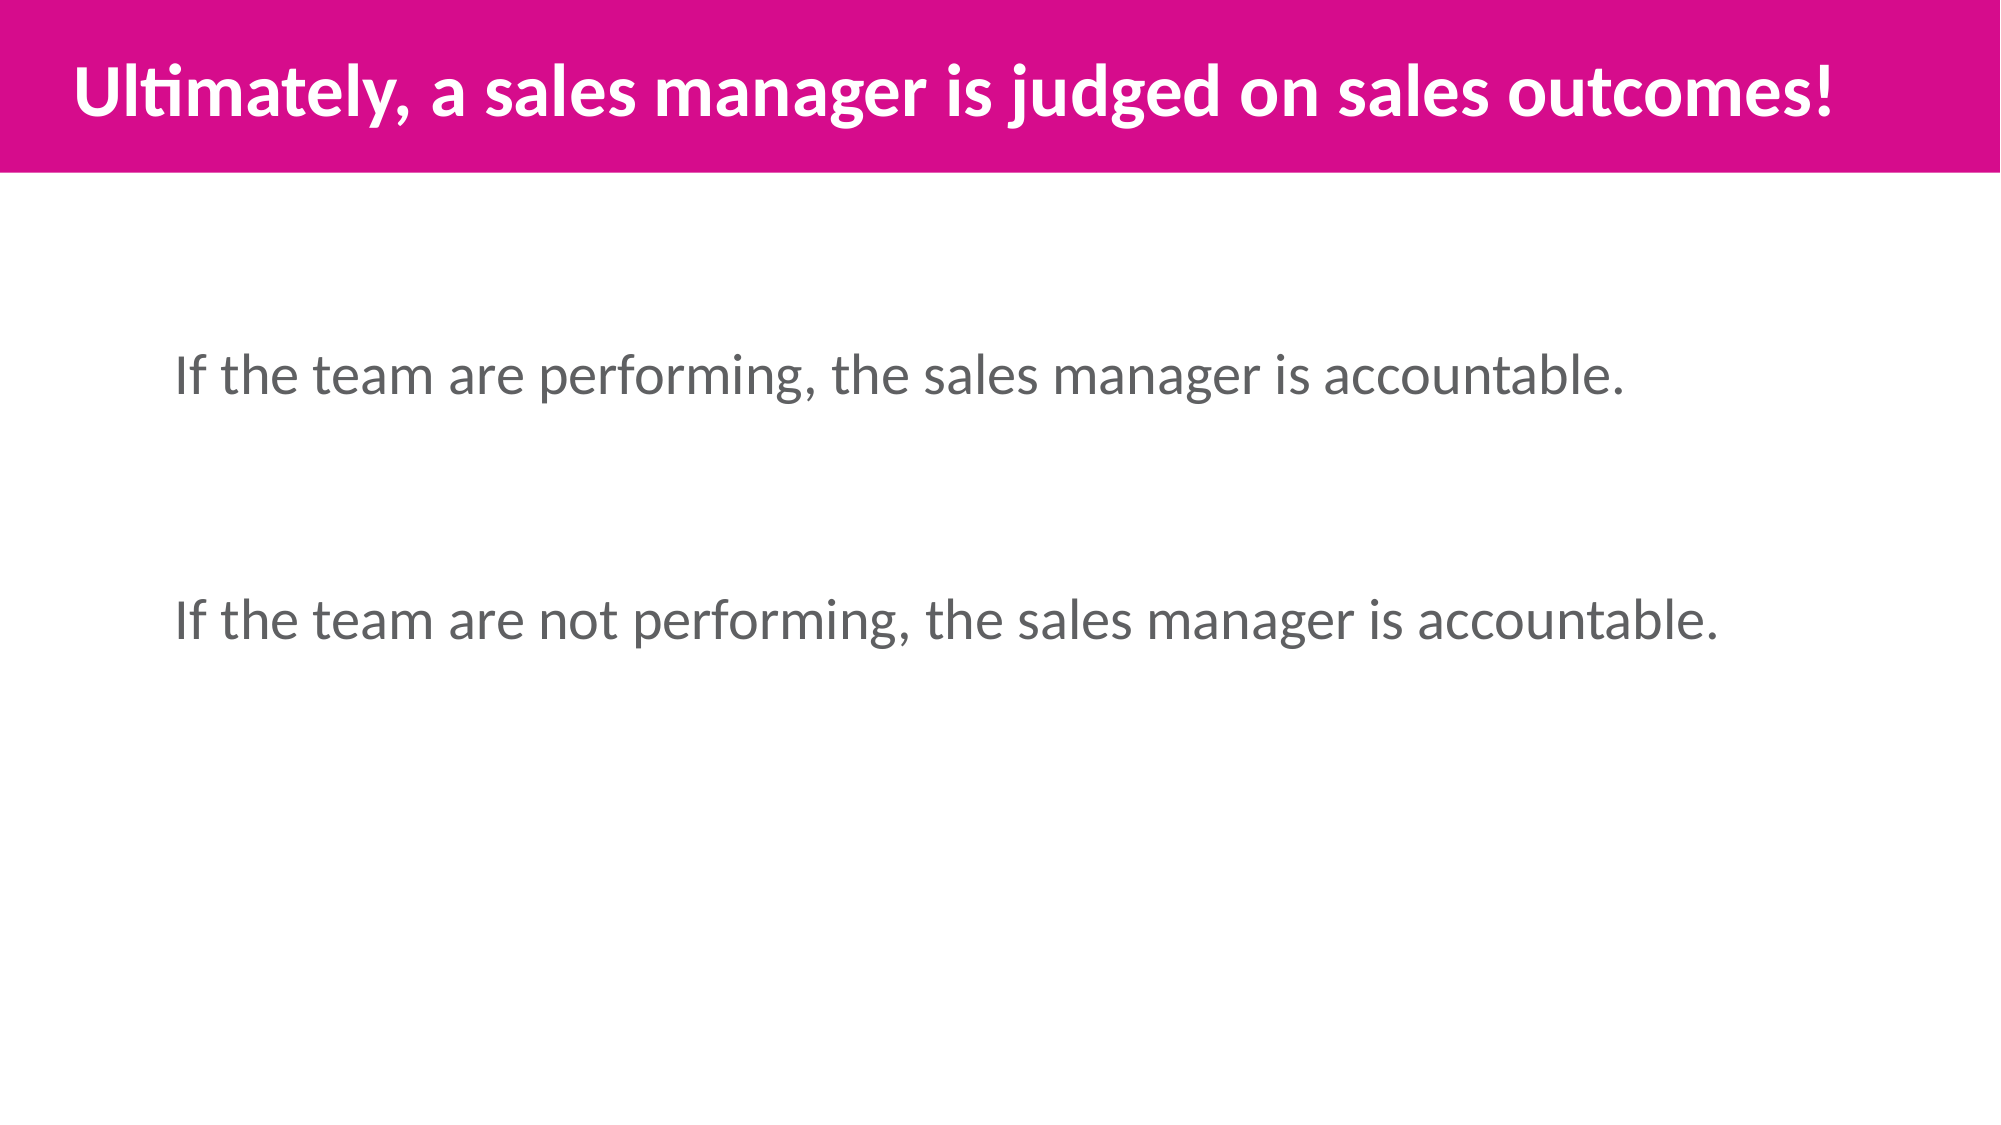

Ultimately, a sales manager is judged on sales outcomes!

If the team are performing, the sales manager is accountable.

If the team are not performing, the sales manager is accountable.